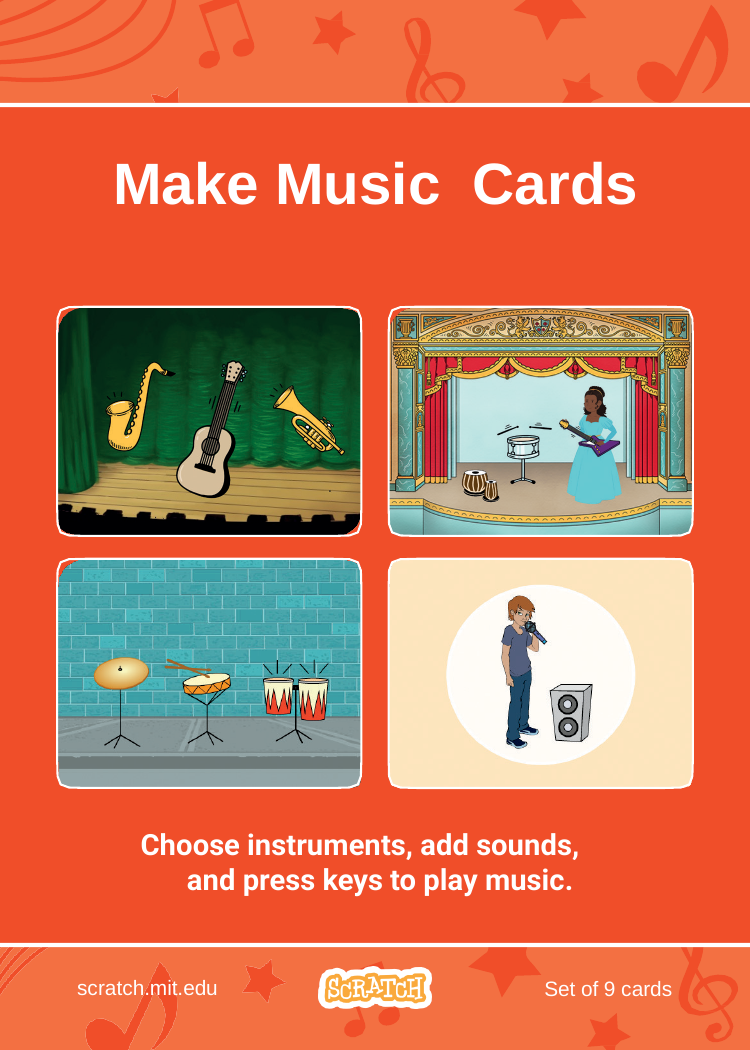

# Make Music  Cards

Choose instruments, add sounds,
and press keys to play music.

scratch.mit.edu
Set of 9 cards